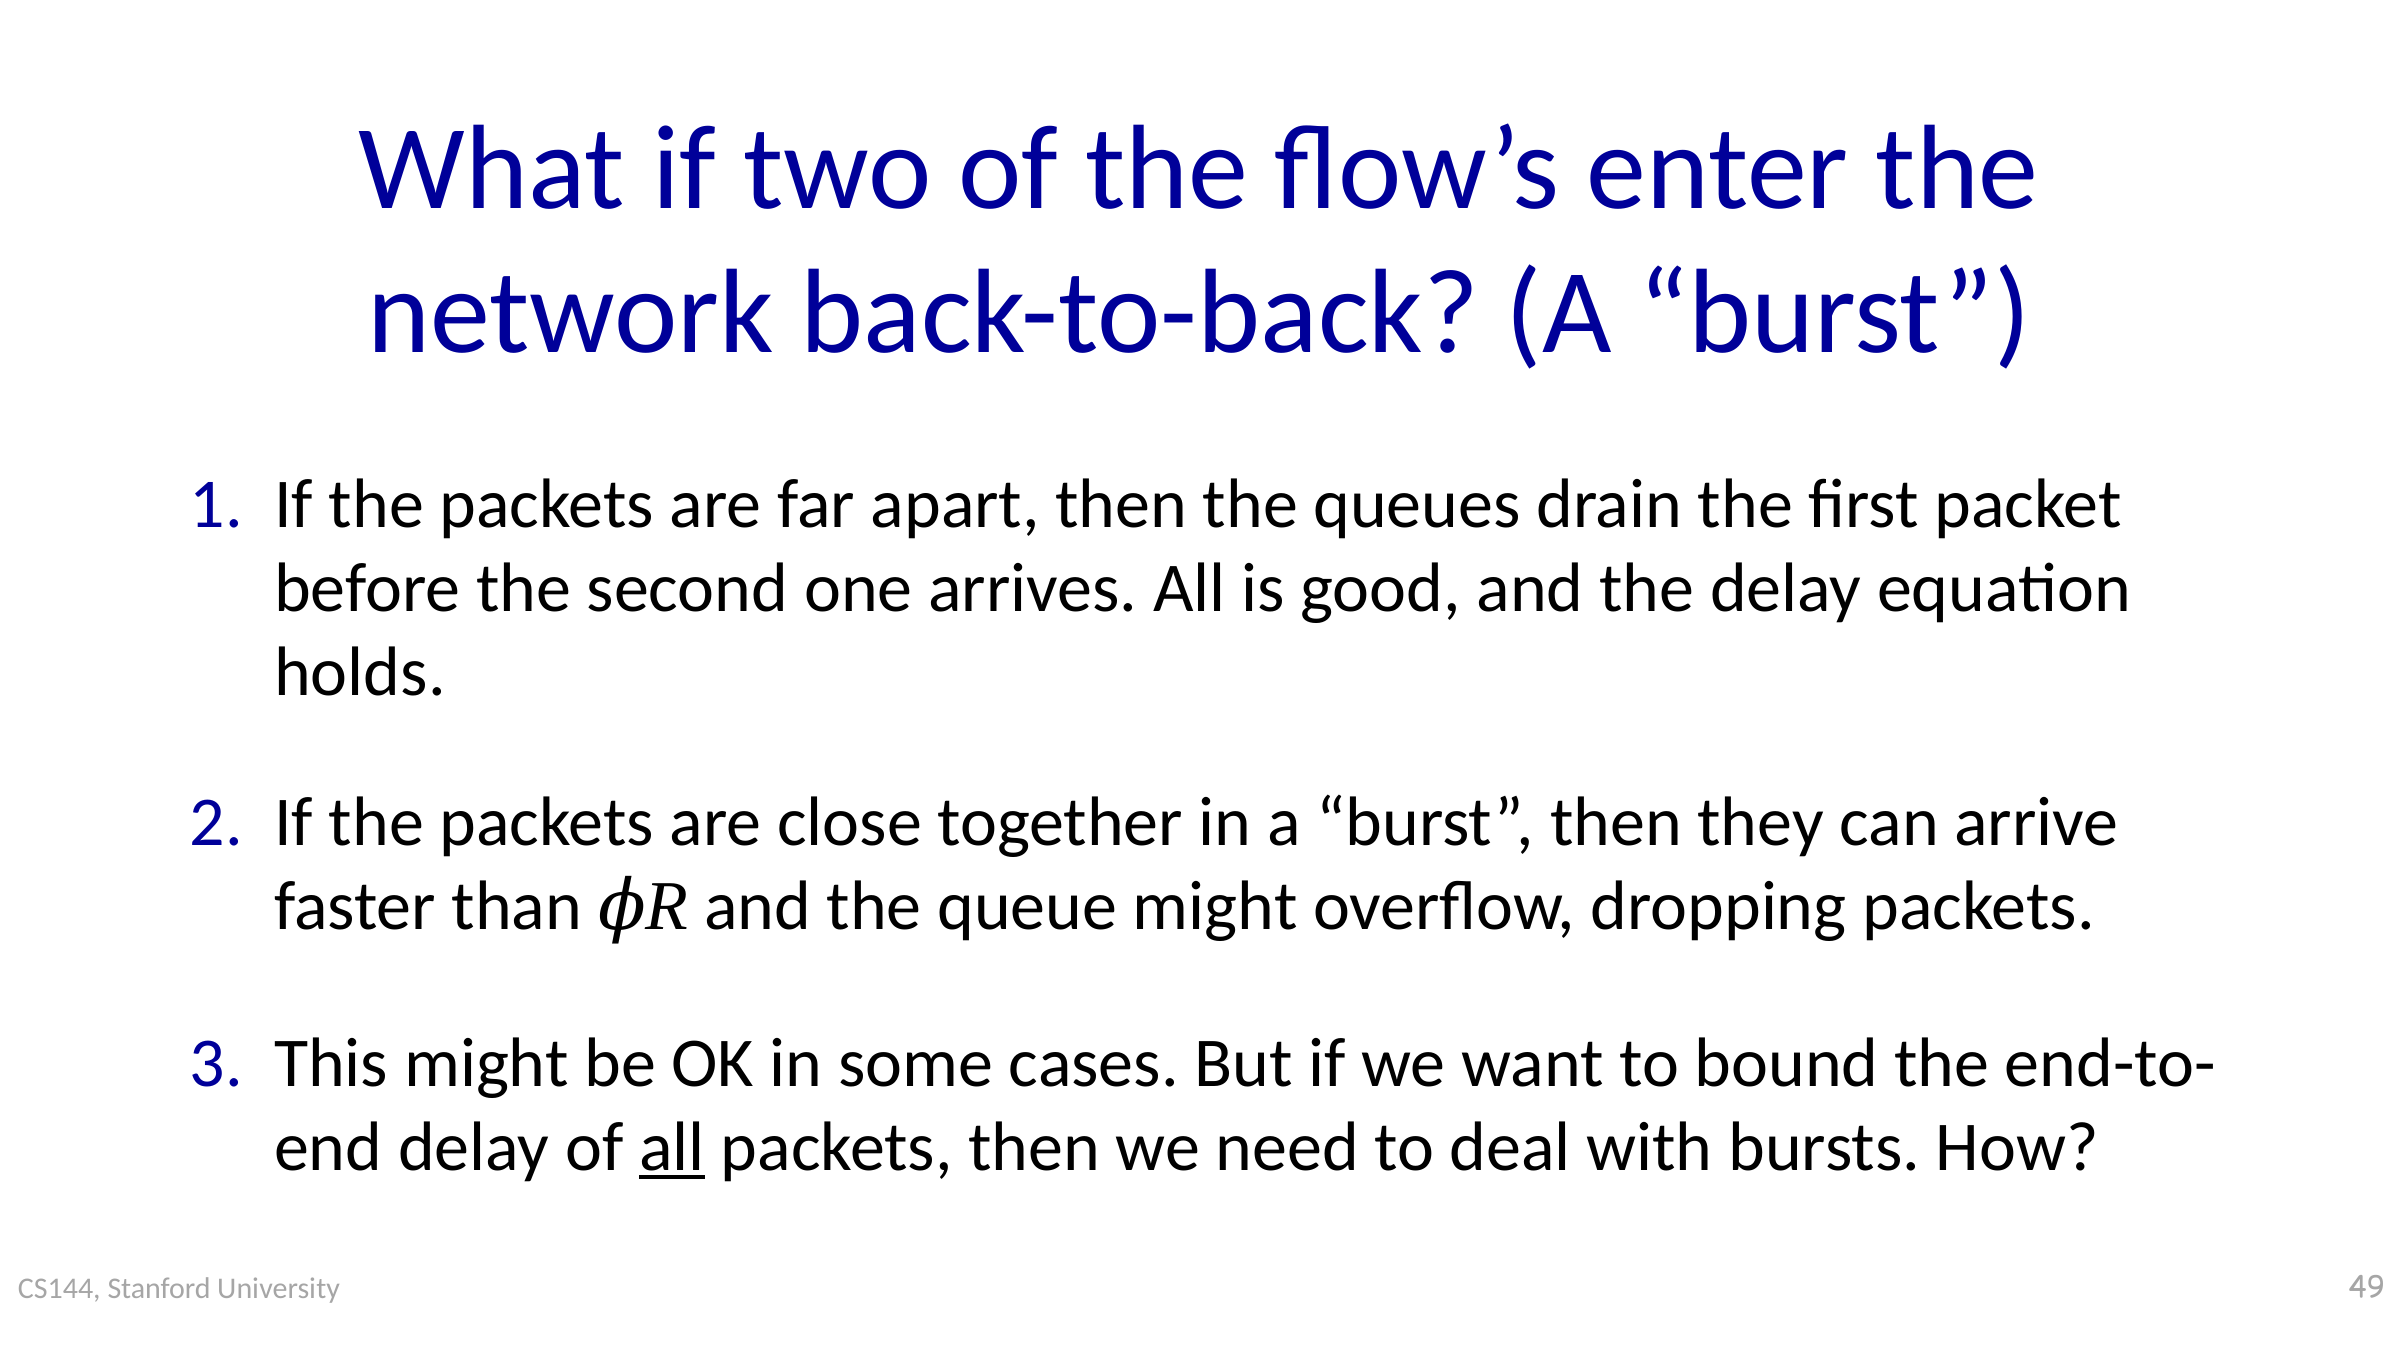

# What if two of the flow’s enter the network back-to-back? (A “burst”)
If the packets are far apart, then the queues drain the first packet before the second one arrives. All is good, and the delay equation holds.

If the packets are close together in a “burst”, then they can arrive faster than 𝜙R and the queue might overflow, dropping packets.

This might be OK in some cases. But if we want to bound the end-to-end delay of all packets, then we need to deal with bursts. How?
49